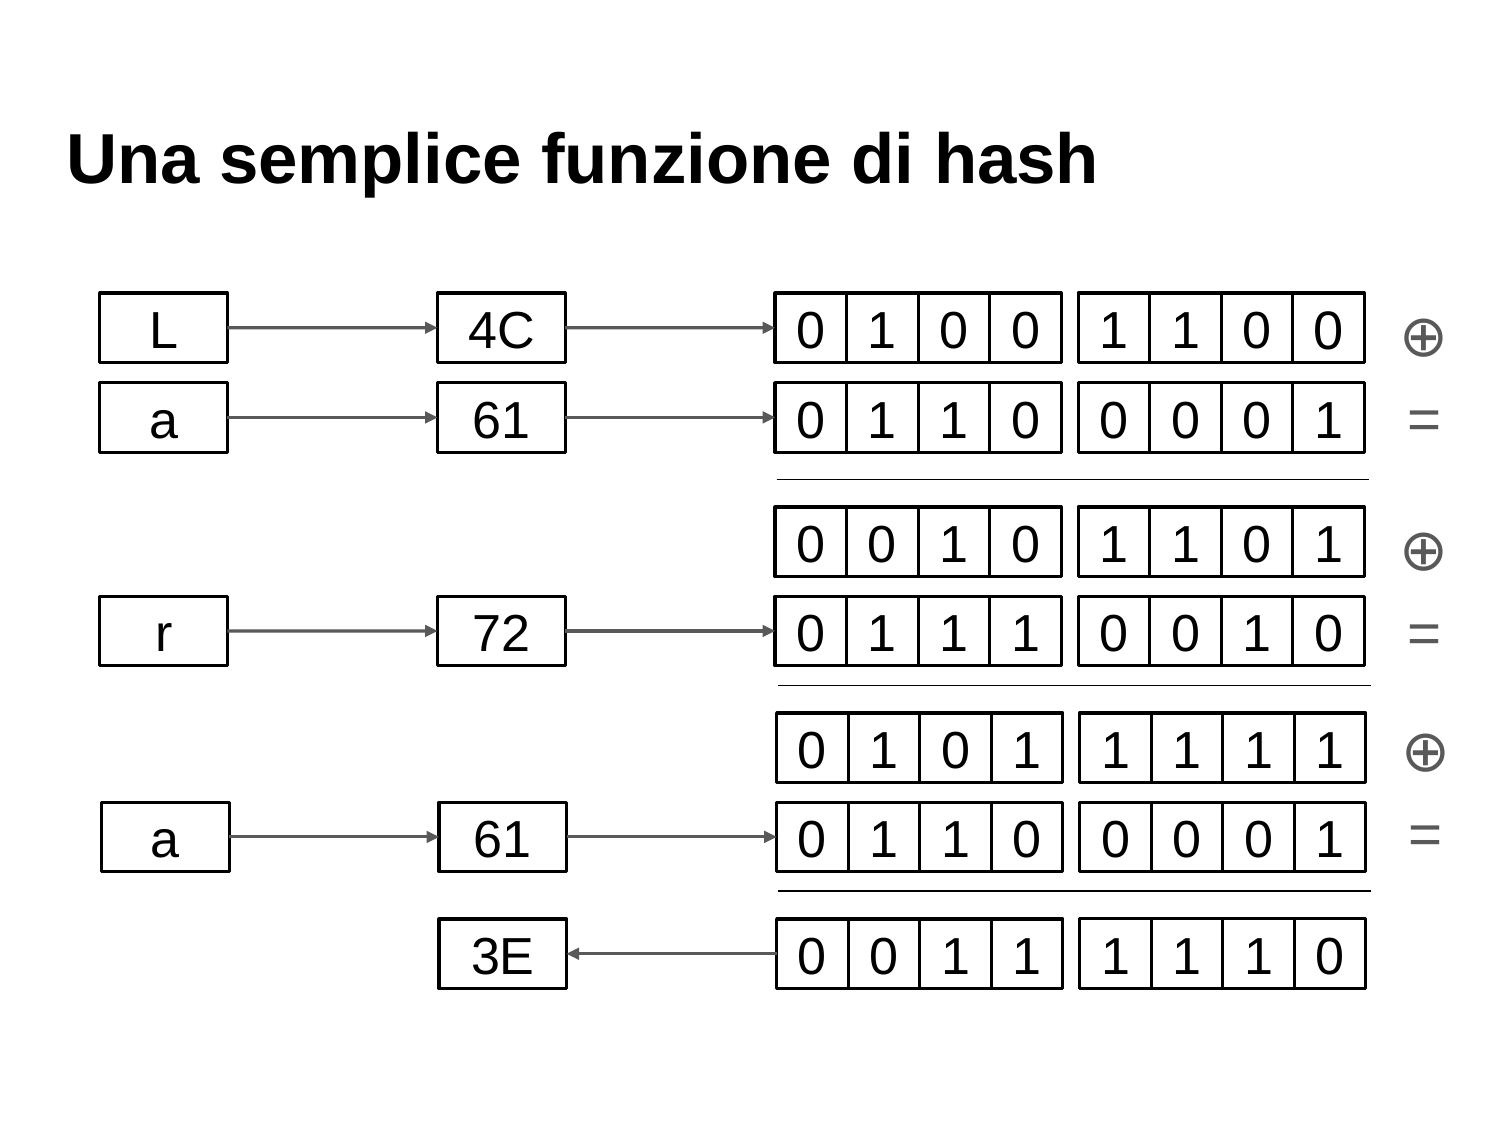

# Una semplice funzione di hash
4C
⊕
0
1
0
0
L
1
1
0
0
=
61
0
0
0
1
0
1
1
0
a
⊕
1
1
0
1
0
0
1
0
=
72
0
0
1
0
r
0
1
1
1
⊕
1
1
1
1
0
1
0
1
=
61
0
0
0
1
a
0
1
1
0
1
1
1
0
0
0
1
1
3E